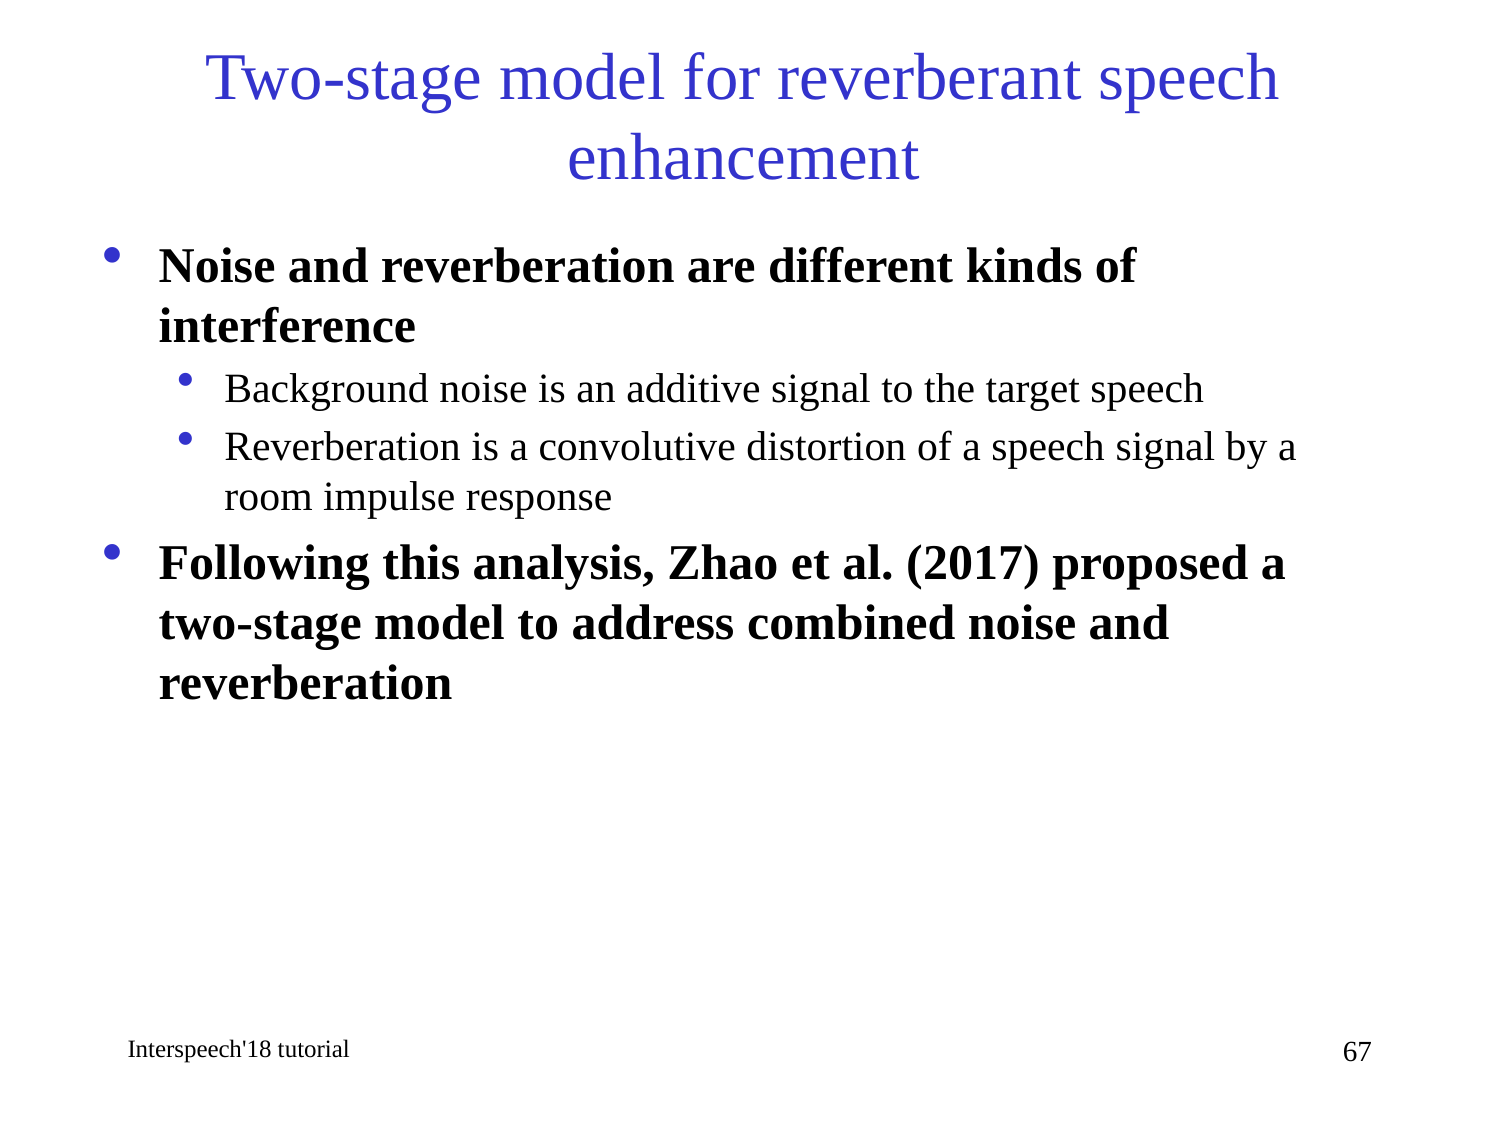

# Two-stage model for reverberant speech enhancement
Noise and reverberation are different kinds of interference
Background noise is an additive signal to the target speech
Reverberation is a convolutive distortion of a speech signal by a room impulse response
Following this analysis, Zhao et al. (2017) proposed a two-stage model to address combined noise and reverberation
Interspeech'18 tutorial
67